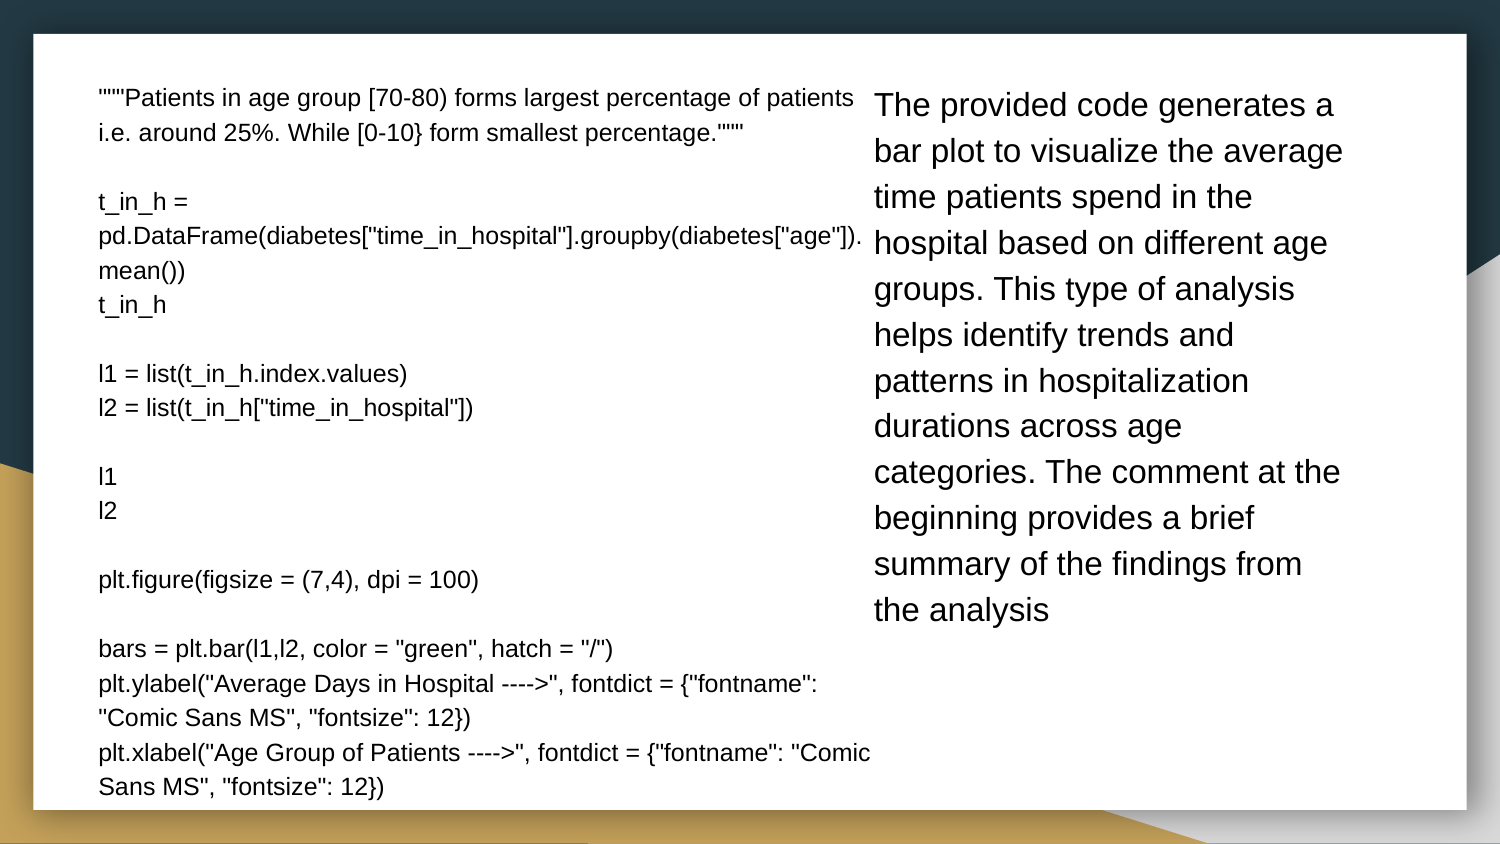

"""Patients in age group [70-80) forms largest percentage of patients i.e. around 25%. While [0-10} form smallest percentage."""

t_in_h = pd.DataFrame(diabetes["time_in_hospital"].groupby(diabetes["age"]).mean())
t_in_h

l1 = list(t_in_h.index.values)
l2 = list(t_in_h["time_in_hospital"])

l1
l2

plt.figure(figsize = (7,4), dpi = 100)

bars = plt.bar(l1,l2, color = "green", hatch = "/")
plt.ylabel("Average Days in Hospital ---->", fontdict = {"fontname": "Comic Sans MS", "fontsize": 12})
plt.xlabel("Age Group of Patients ---->", fontdict = {"fontname": "Comic Sans MS", "fontsize": 12})

The provided code generates a bar plot to visualize the average time patients spend in the hospital based on different age groups. This type of analysis helps identify trends and patterns in hospitalization durations across age categories. The comment at the beginning provides a brief summary of the findings from the analysis